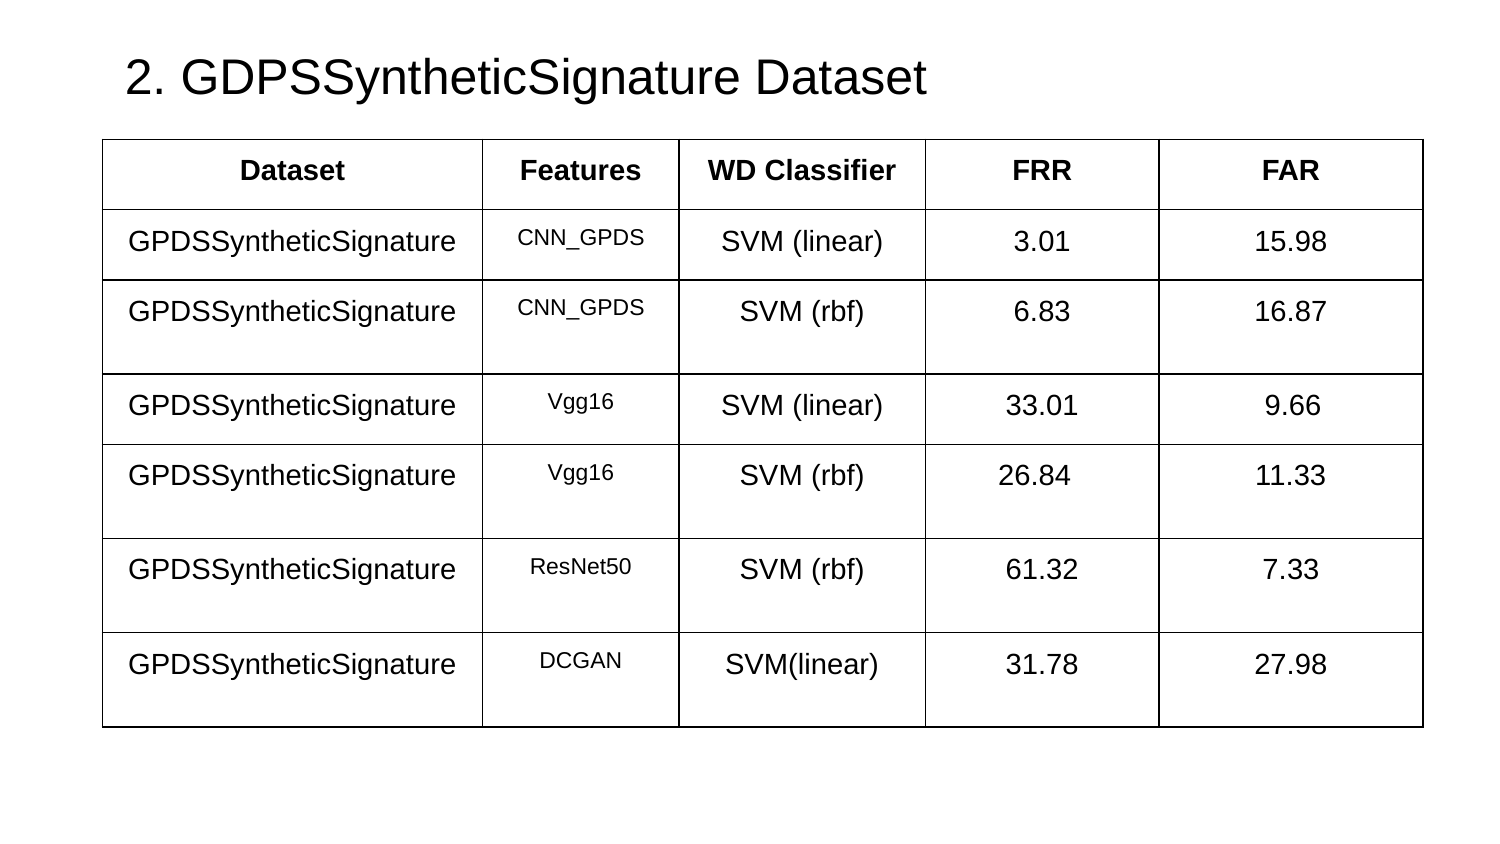

2. GDPSSyntheticSignature Dataset
| Dataset | Features | WD Classifier | FRR | FAR |
| --- | --- | --- | --- | --- |
| GPDSSyntheticSignature | CNN\_GPDS | SVM (linear) | 3.01 | 15.98 |
| GPDSSyntheticSignature | CNN\_GPDS | SVM (rbf) | 6.83 | 16.87 |
| GPDSSyntheticSignature | Vgg16 | SVM (linear) | 33.01 | 9.66 |
| GPDSSyntheticSignature | Vgg16 | SVM (rbf) | 26.84 | 11.33 |
| GPDSSyntheticSignature | ResNet50 | SVM (rbf) | 61.32 | 7.33 |
| GPDSSyntheticSignature | DCGAN | SVM(linear) | 31.78 | 27.98 |